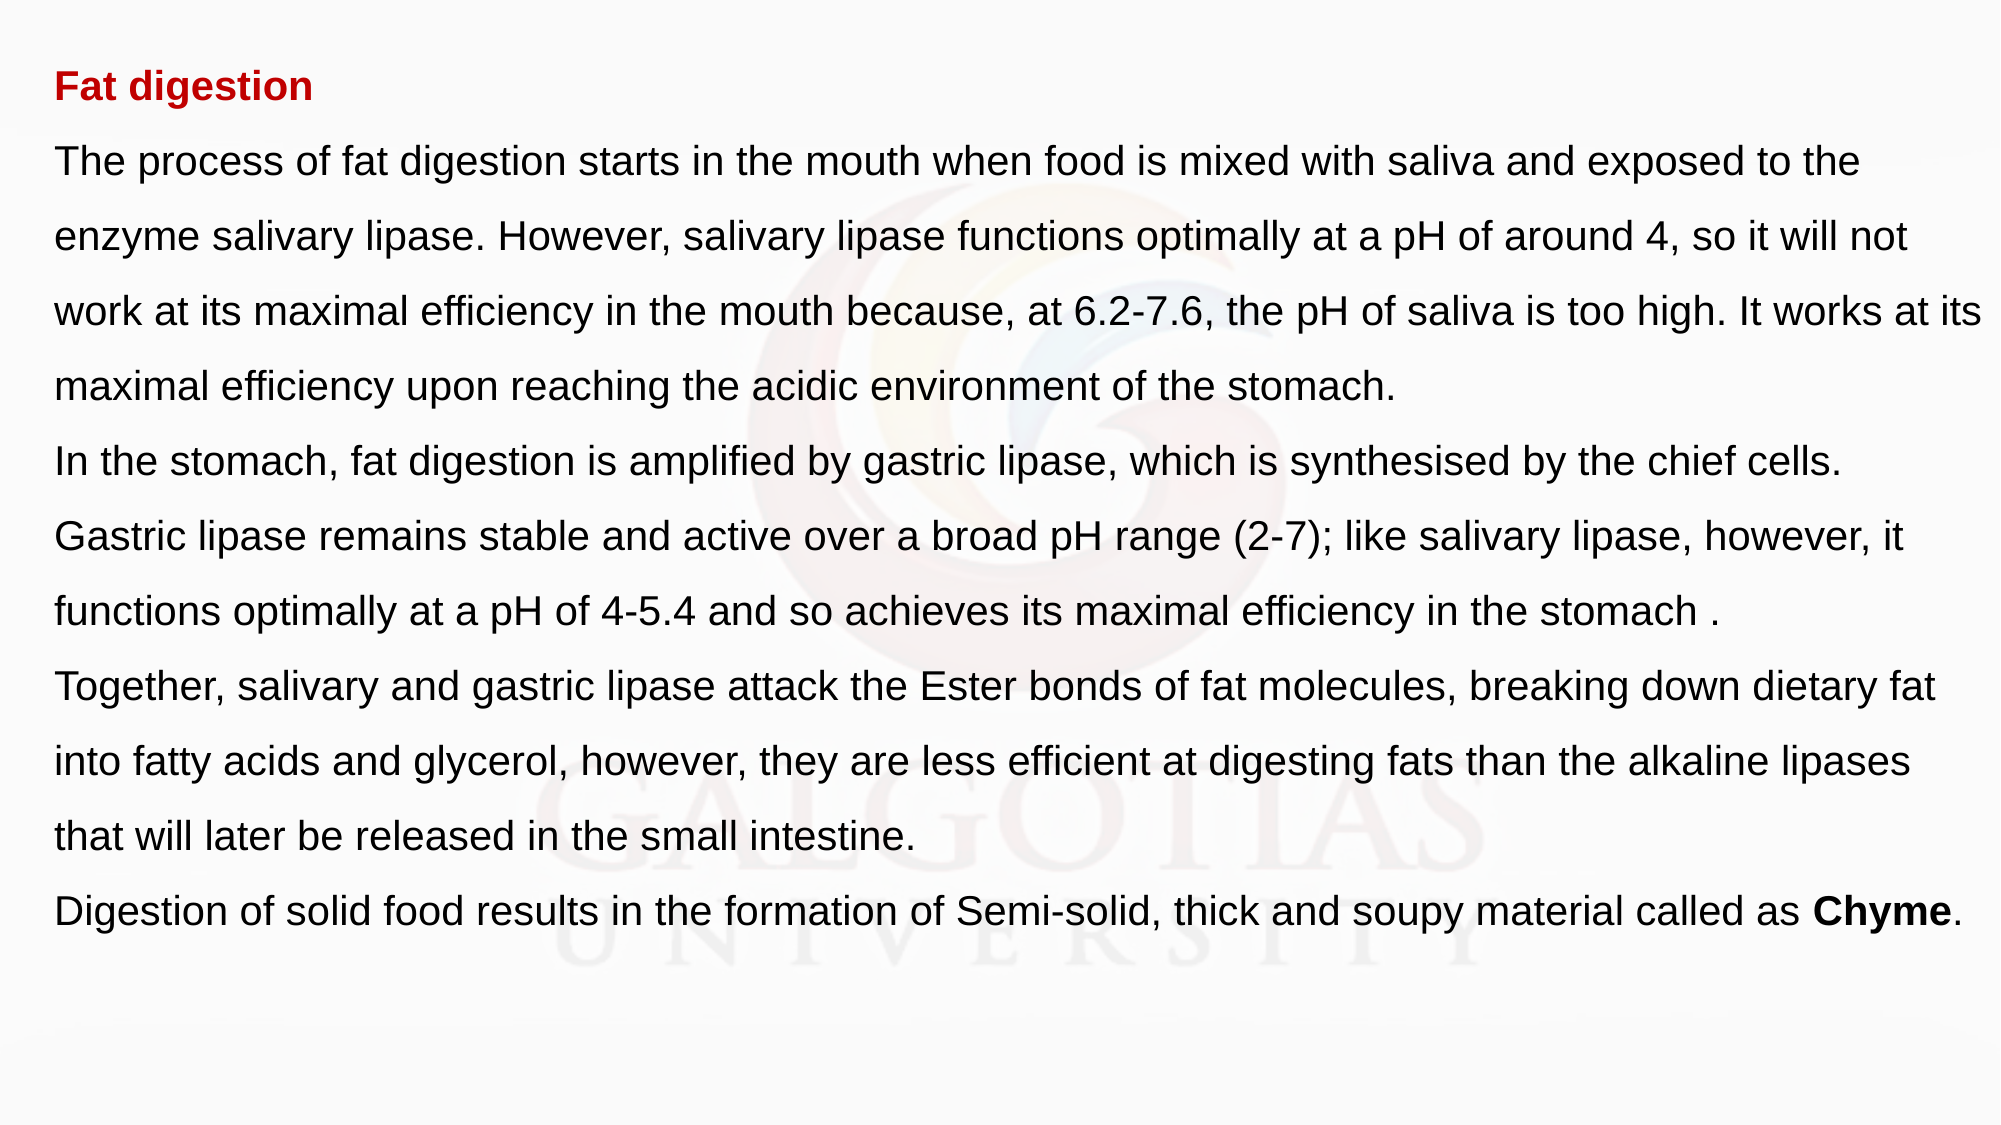

Fat digestion
The process of fat digestion starts in the mouth when food is mixed with saliva and exposed to the enzyme salivary lipase. However, salivary lipase functions optimally at a pH of around 4, so it will not work at its maximal efficiency in the mouth because, at 6.2-7.6, the pH of saliva is too high. It works at its maximal efficiency upon reaching the acidic environment of the stomach.
In the stomach, fat digestion is amplified by gastric lipase, which is synthesised by the chief cells. Gastric lipase remains stable and active over a broad pH range (2-7); like salivary lipase, however, it functions optimally at a pH of 4-5.4 and so achieves its maximal efficiency in the stomach .
Together, salivary and gastric lipase attack the Ester bonds of fat molecules, breaking down dietary fat into fatty acids and glycerol, however, they are less efficient at digesting fats than the alkaline lipases that will later be released in the small intestine.
Digestion of solid food results in the formation of Semi-solid, thick and soupy material called as Chyme.